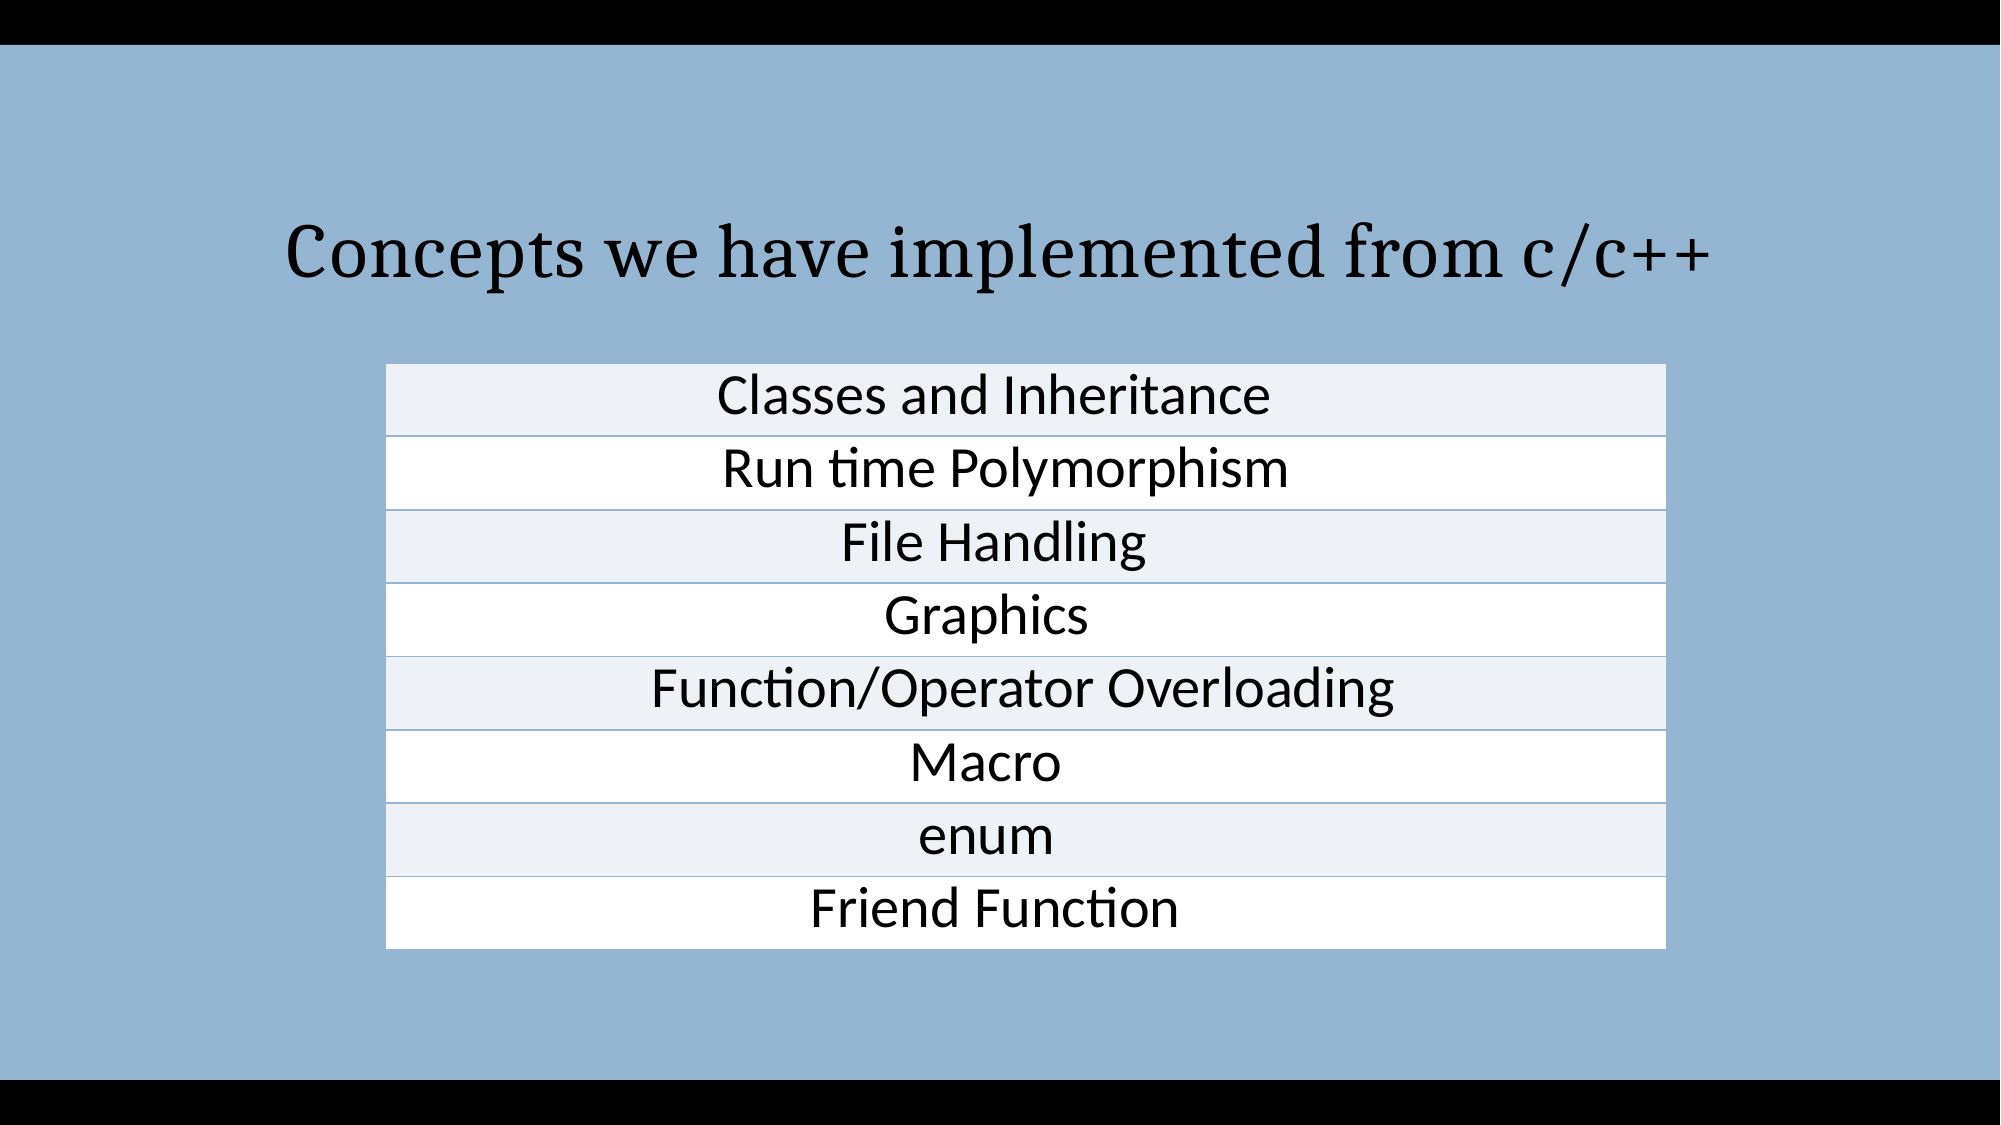

# Concepts we have implemented from c/c++
|  |
| --- |
| Classes and Inheritance |
| Run time Polymorphism |
| File Handling |
| Graphics |
| Function/Operator Overloading |
| Macro |
| enum |
| Friend Function |